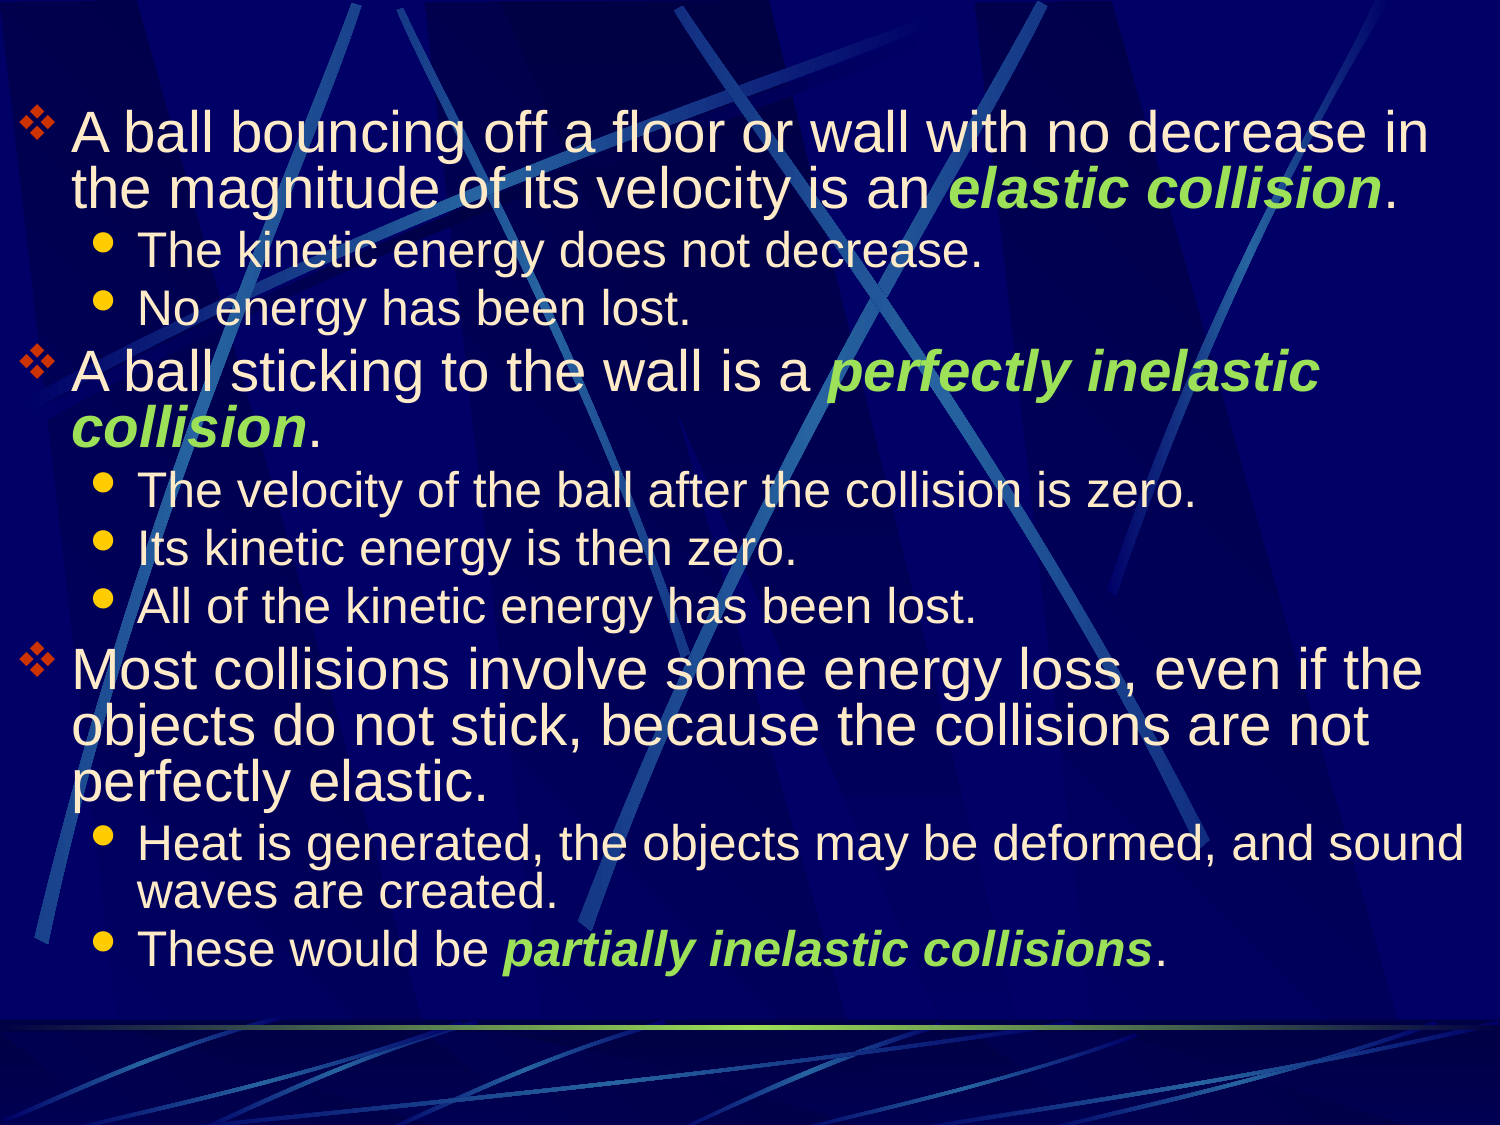

A ball bouncing off a floor or wall with no decrease in the magnitude of its velocity is an elastic collision.
The kinetic energy does not decrease.
No energy has been lost.
A ball sticking to the wall is a perfectly inelastic collision.
The velocity of the ball after the collision is zero.
Its kinetic energy is then zero.
All of the kinetic energy has been lost.
Most collisions involve some energy loss, even if the objects do not stick, because the collisions are not perfectly elastic.
Heat is generated, the objects may be deformed, and sound waves are created.
These would be partially inelastic collisions.